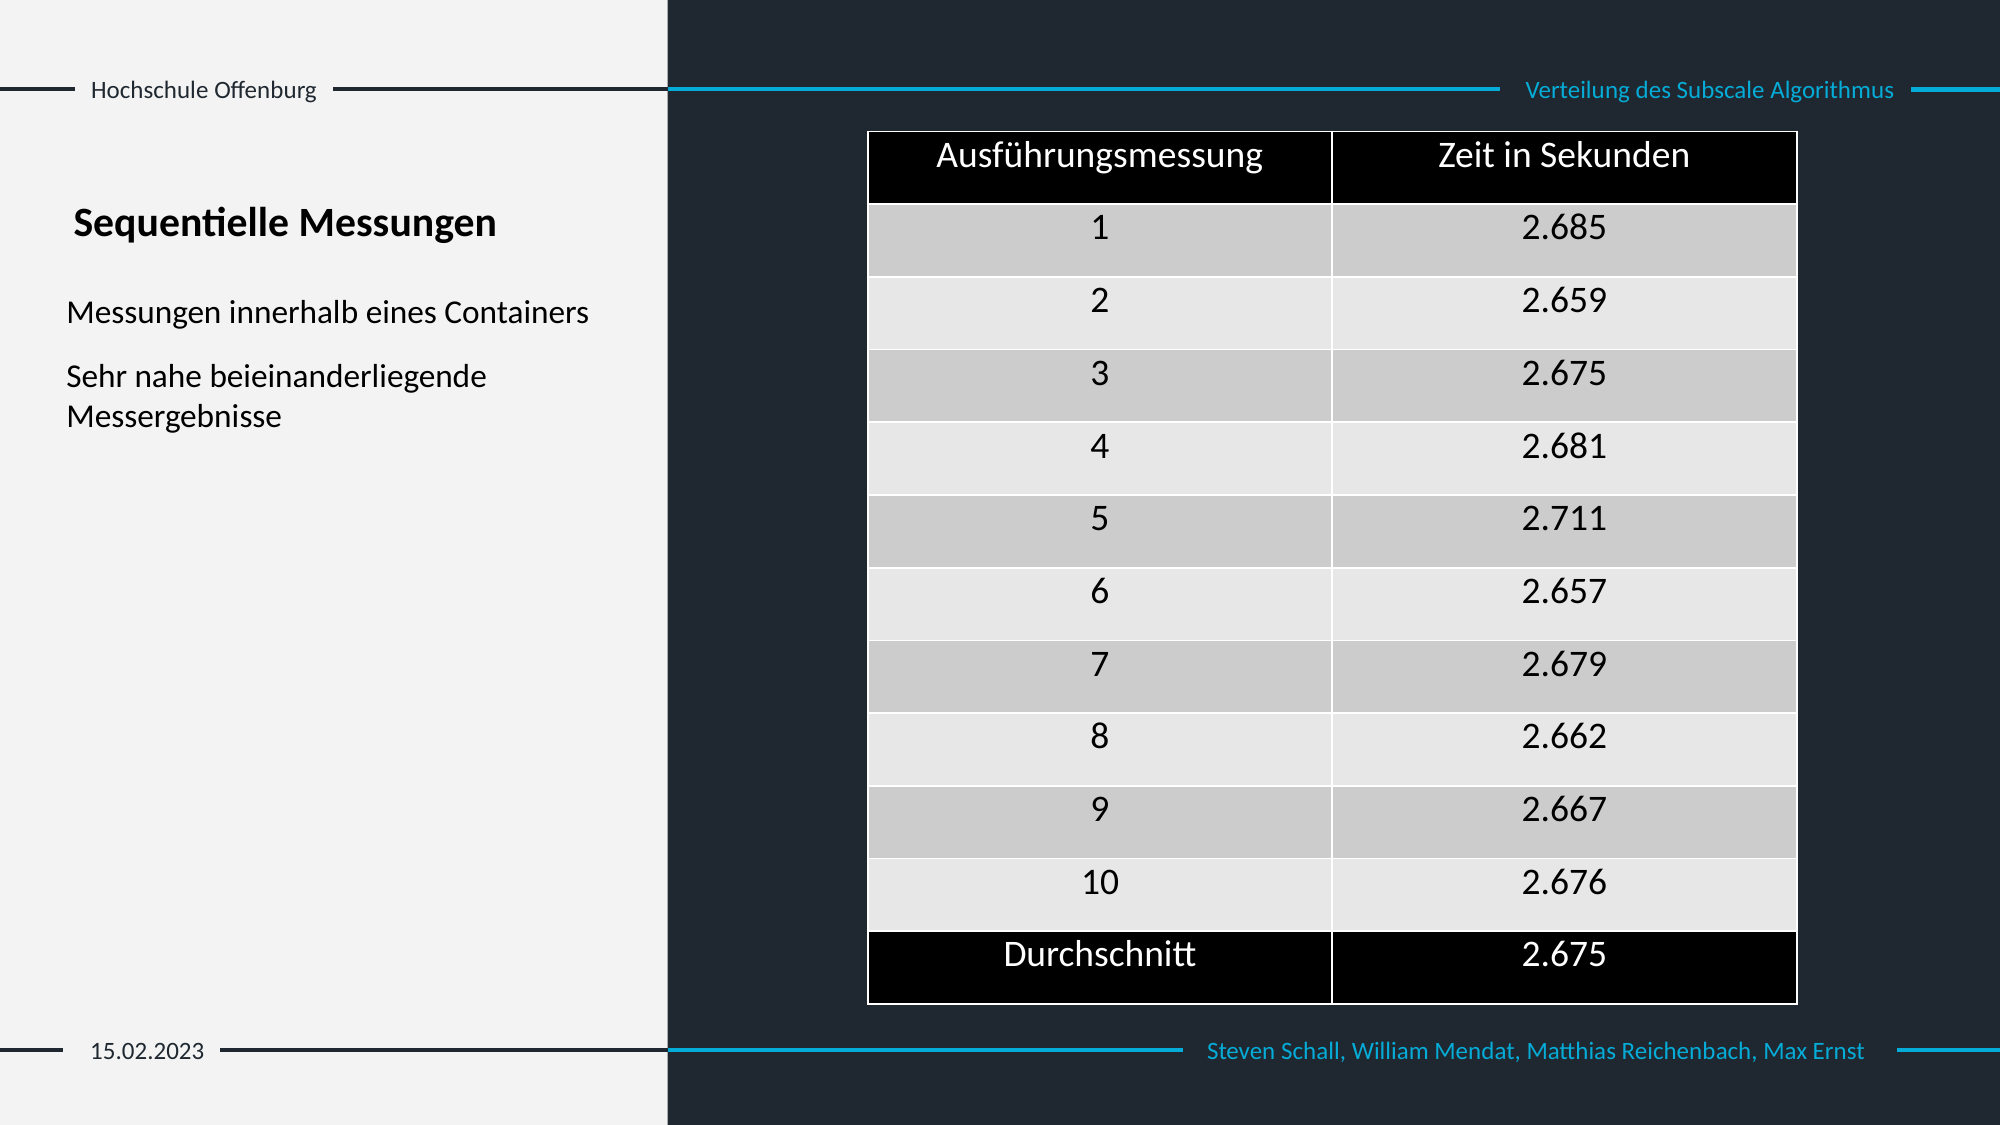

Hochschule Offenburg
Verteilung des Subscale Algorithmus
| Ausführungsmessung | Zeit in Sekunden |
| --- | --- |
| 1 | 2.685 |
| 2 | 2.659 |
| 3 | 2.675 |
| 4 | 2.681 |
| 5 | 2.711 |
| 6 | 2.657 |
| 7 | 2.679 |
| 8 | 2.662 |
| 9 | 2.667 |
| 10 | 2.676 |
| Durchschnitt | 2.675 |
Sequentielle Messungen
Messungen innerhalb eines Containers
Sehr nahe beieinanderliegende Messergebnisse
15.02.2023
Steven Schall, William Mendat, Matthias Reichenbach, Max Ernst